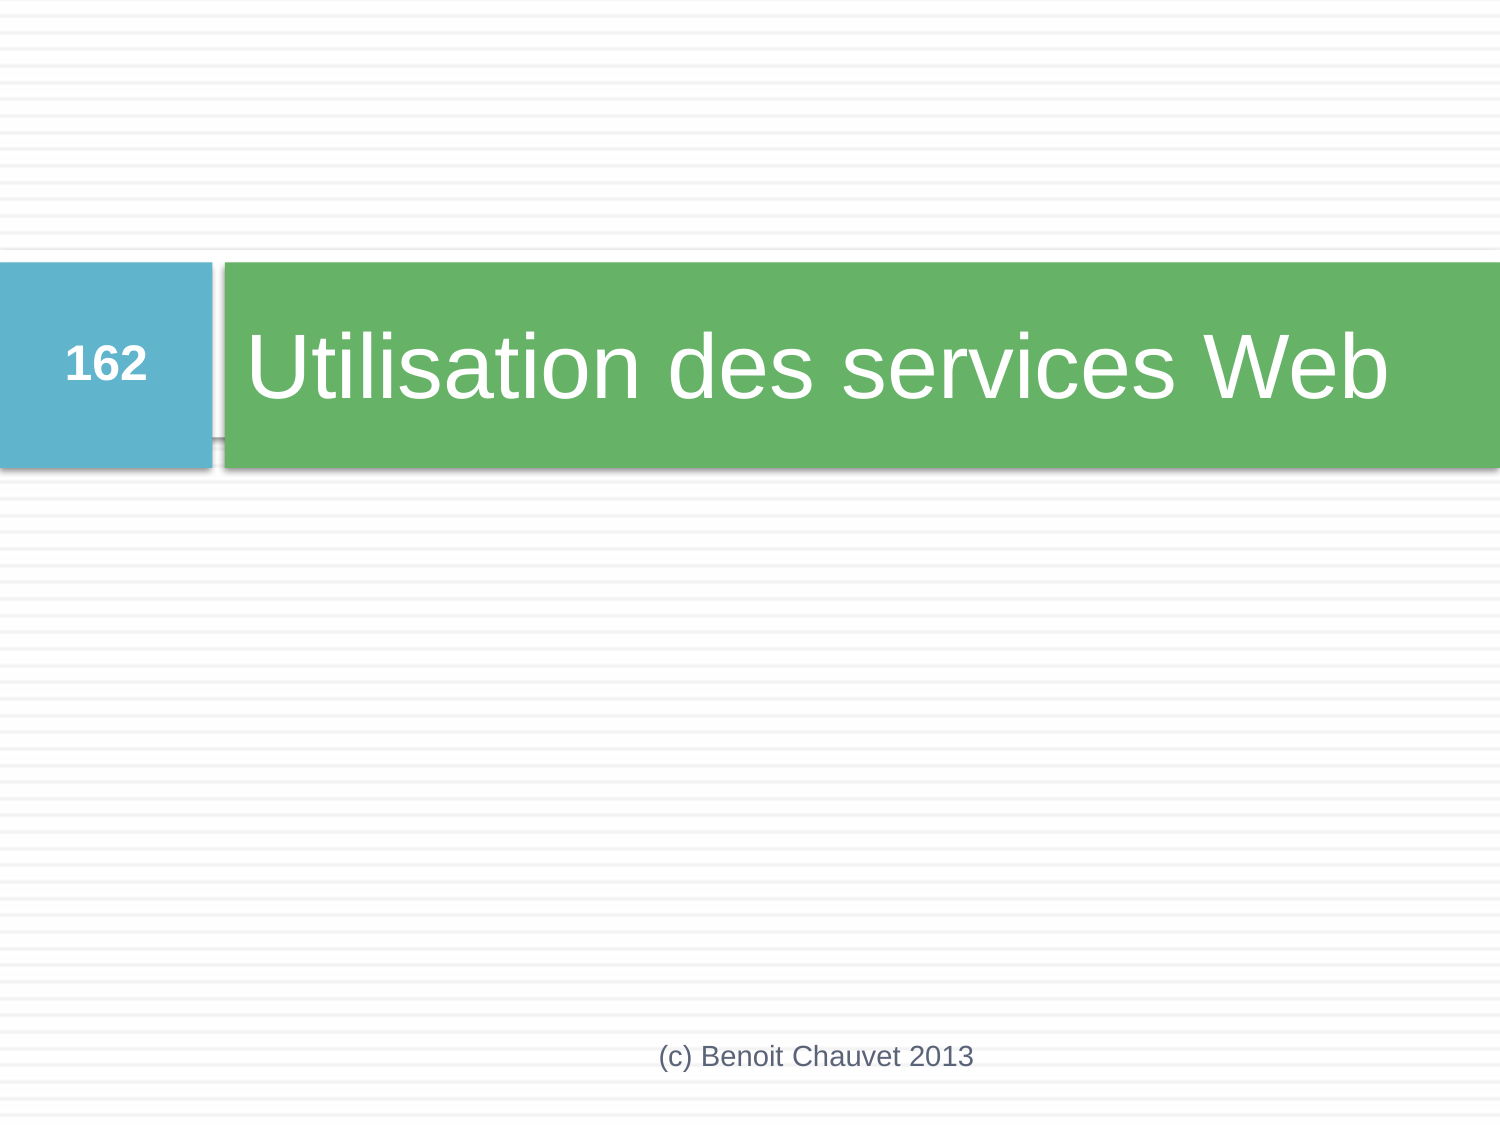

# Utilisation des services Web
162

(c) Benoit Chauvet 2013